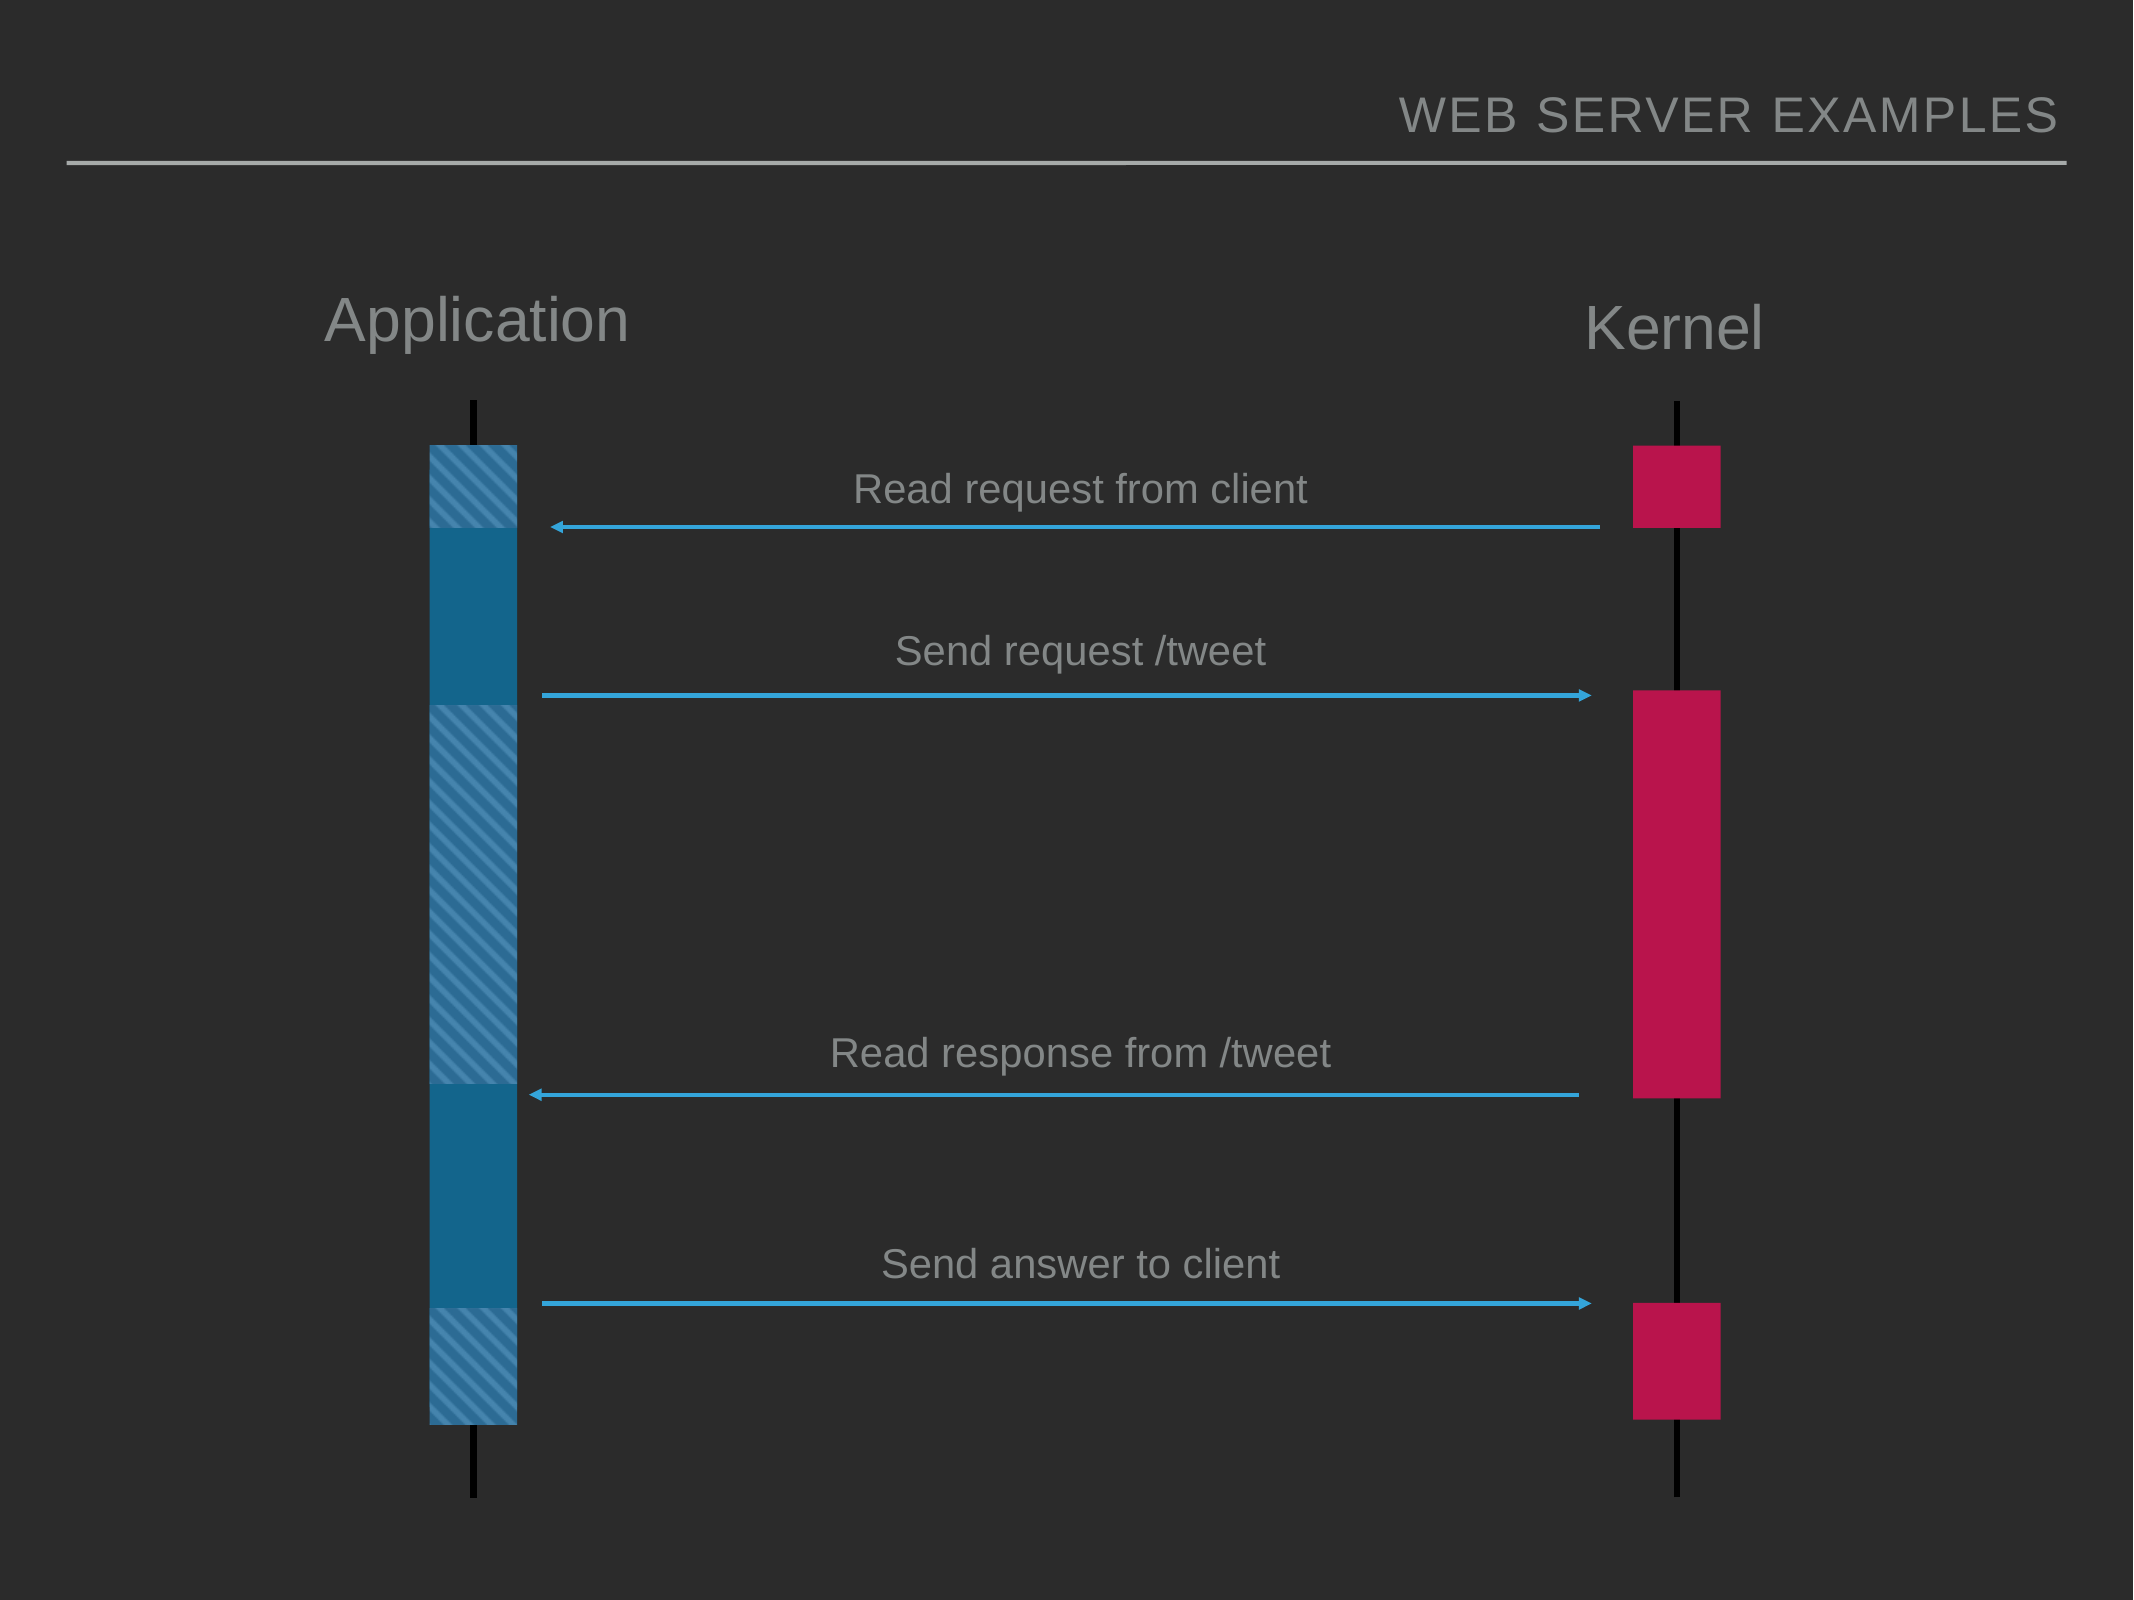

Web server Examples
Application
Kernel

Read request from client

Send request /tweet

Read response from /tweet

Send answer to client